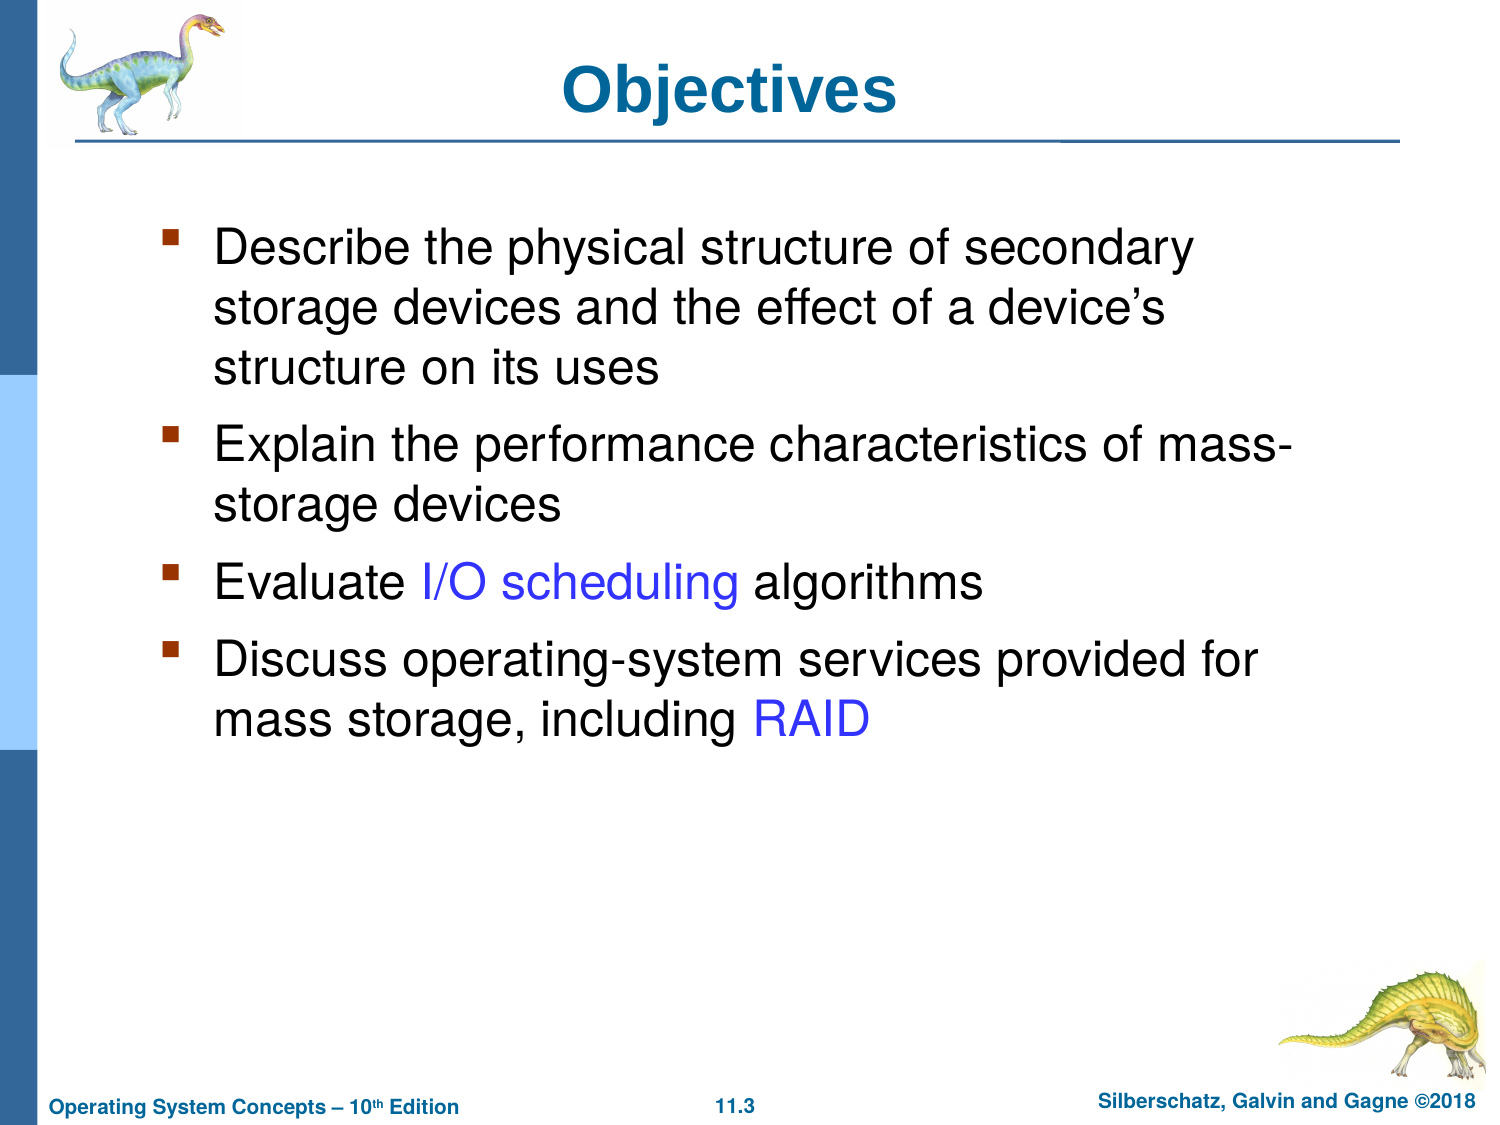

# Objectives
Describe the physical structure of secondary storage devices and the effect of a device’s structure on its uses
Explain the performance characteristics of mass-storage devices
Evaluate I/O scheduling algorithms
Discuss operating-system services provided for mass storage, including RAID